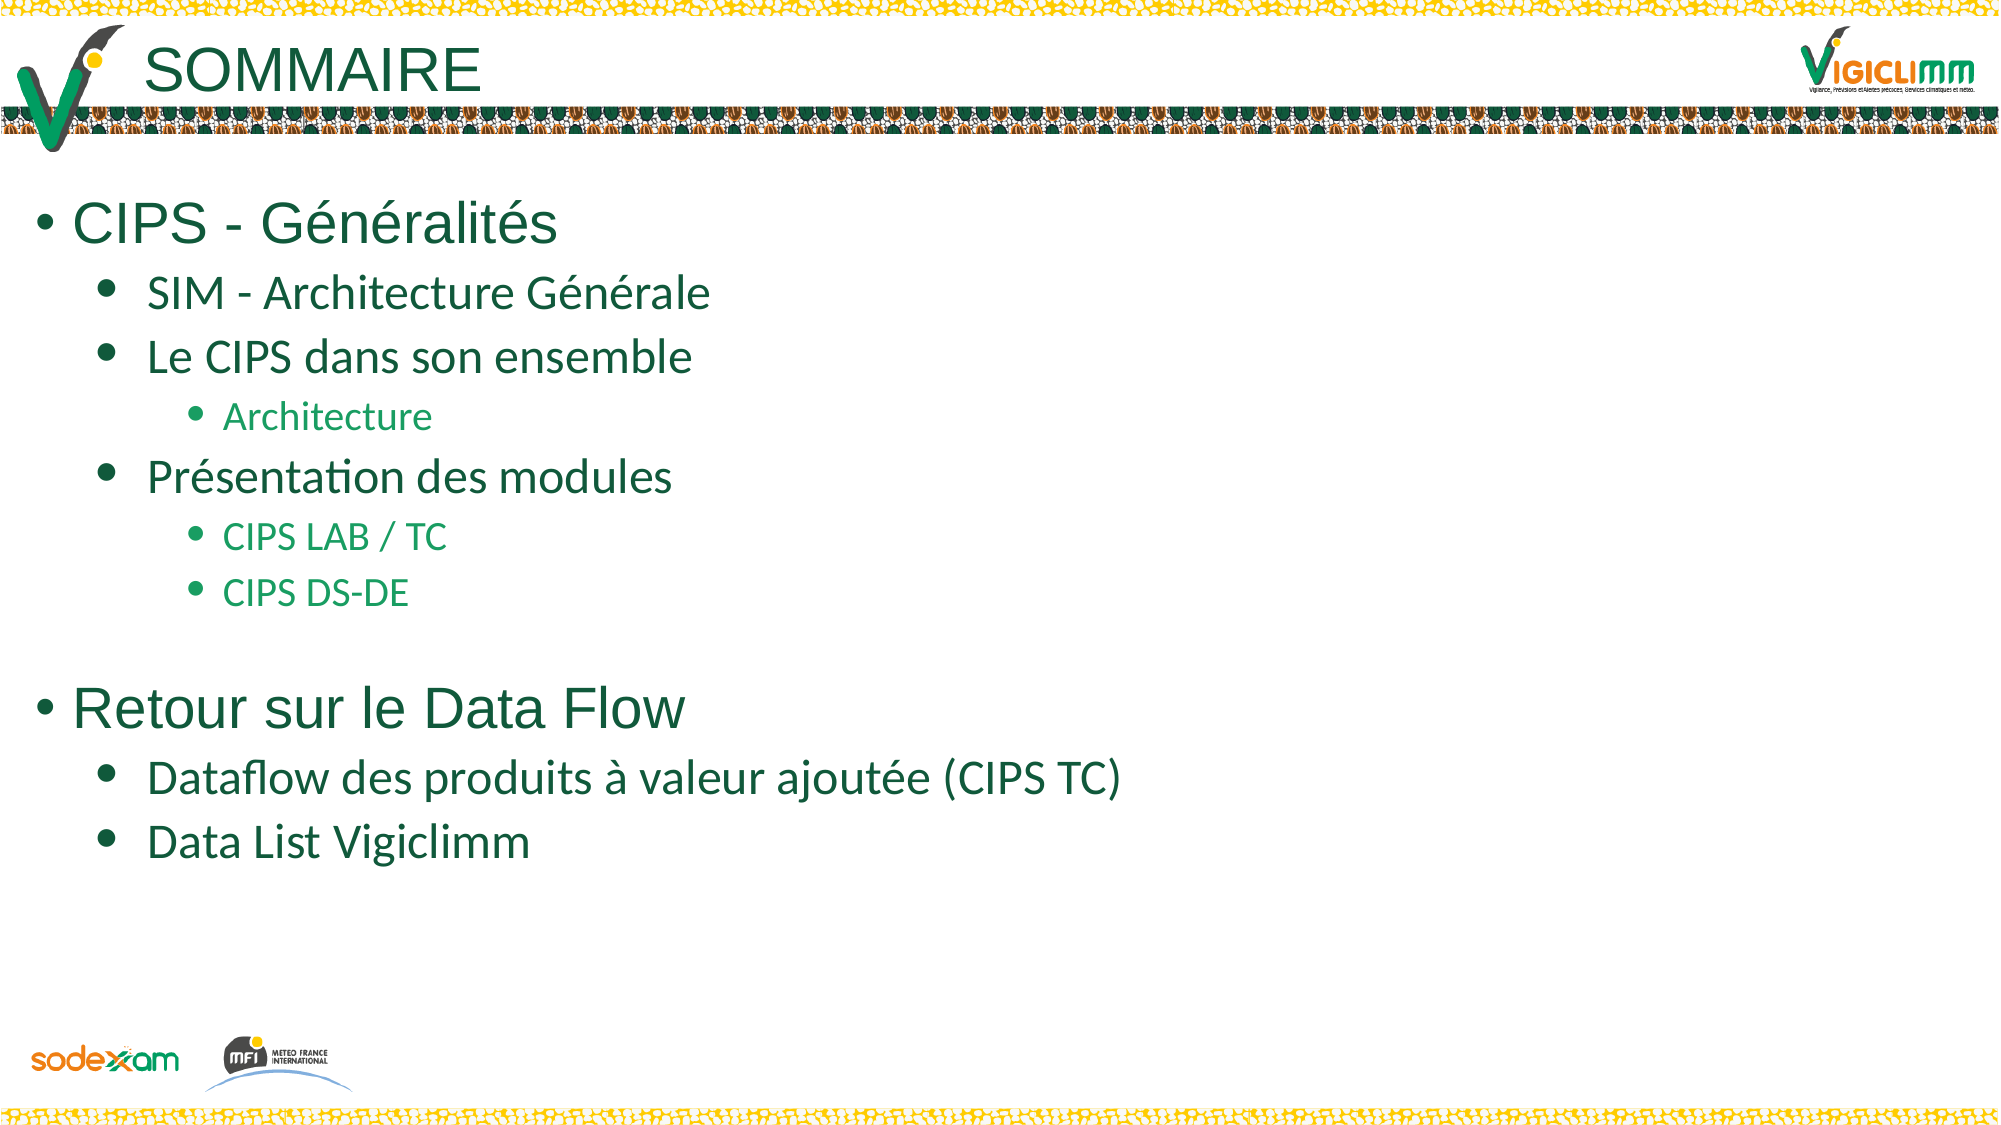

SOMMAIRE
CIPS - Généralités
SIM - Architecture Générale
Le CIPS dans son ensemble
Architecture
Présentation des modules
CIPS LAB / TC
CIPS DS-DE

Retour sur le Data Flow
Dataflow des produits à valeur ajoutée (CIPS TC)
Data List Vigiclimm